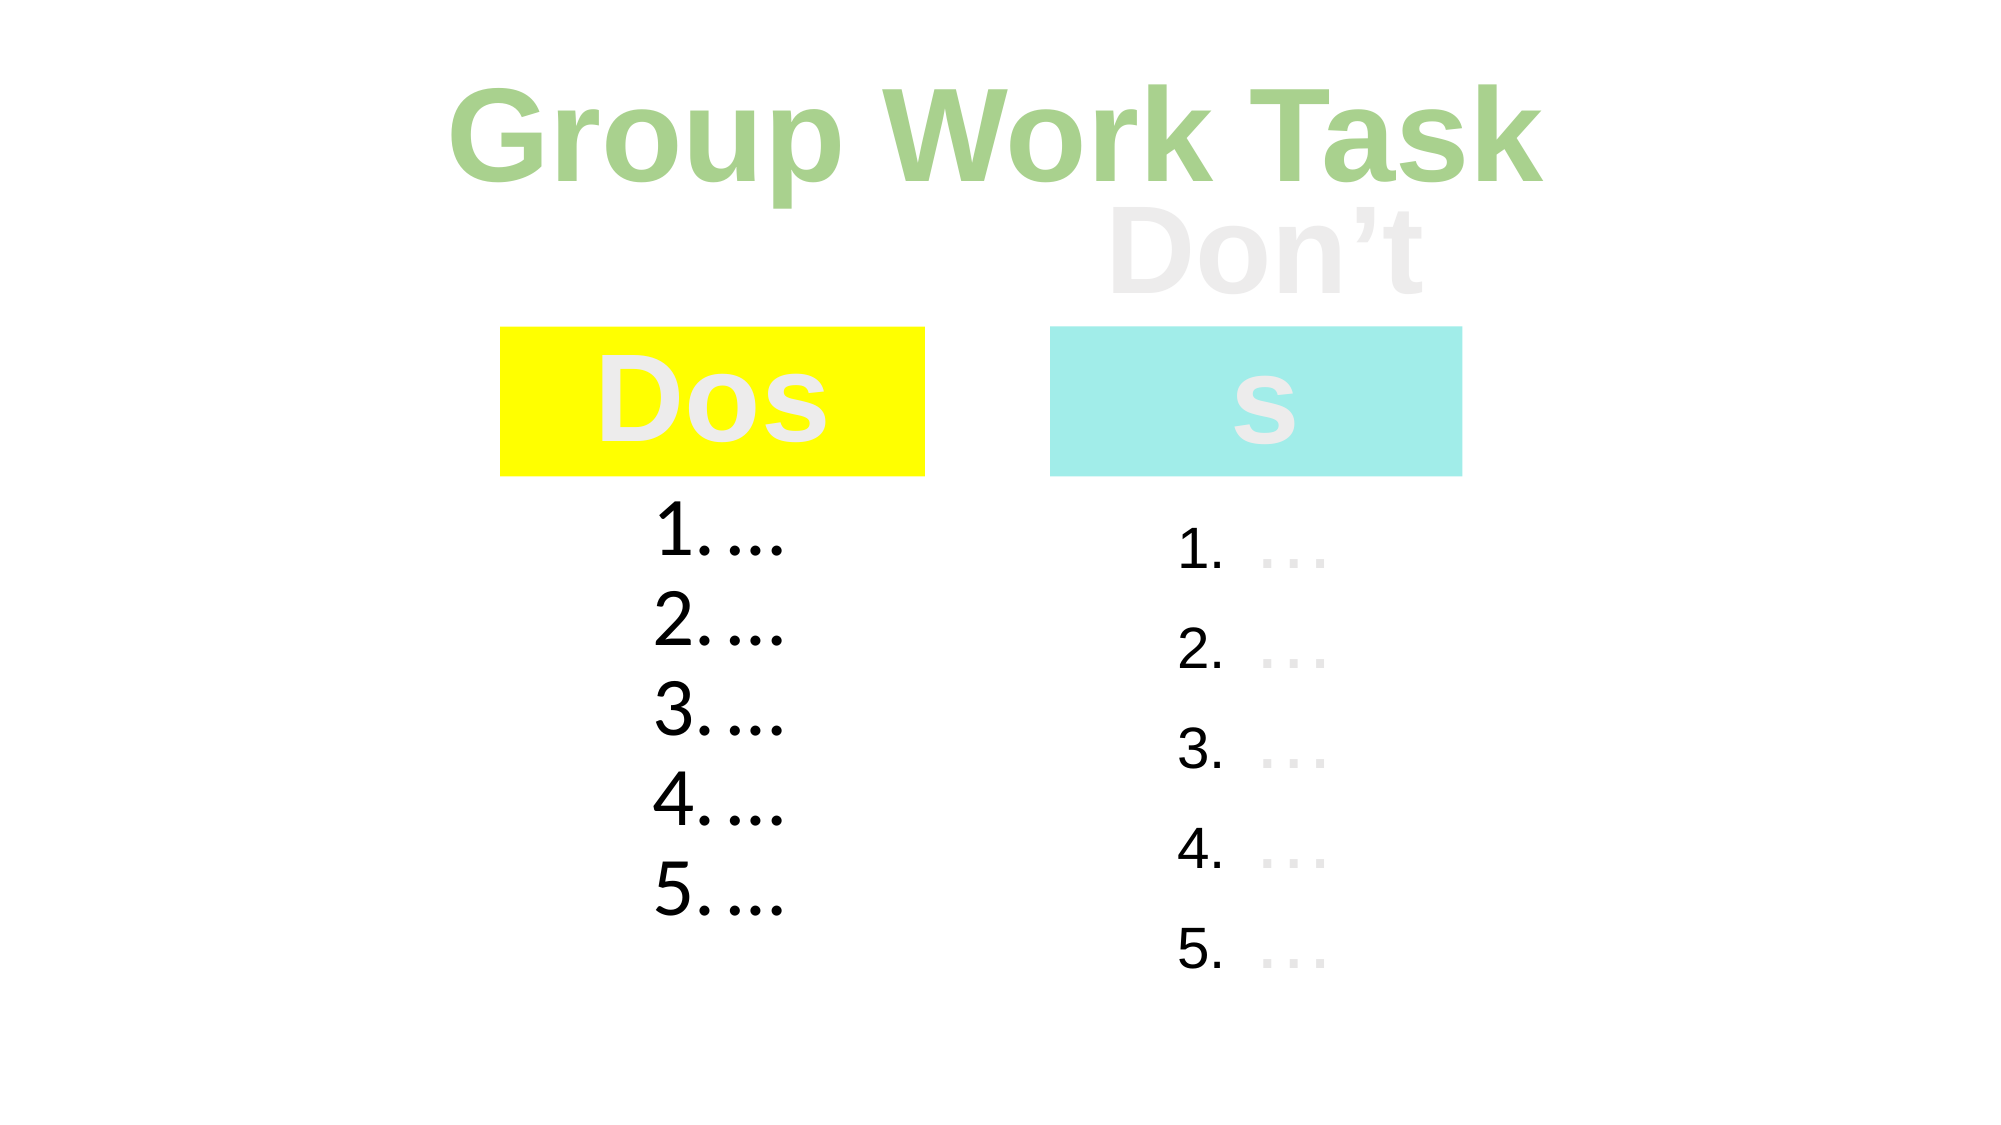

# Group Work Task
Dos
Don’ts
…
…
…
…
…
…
…
…
…
…